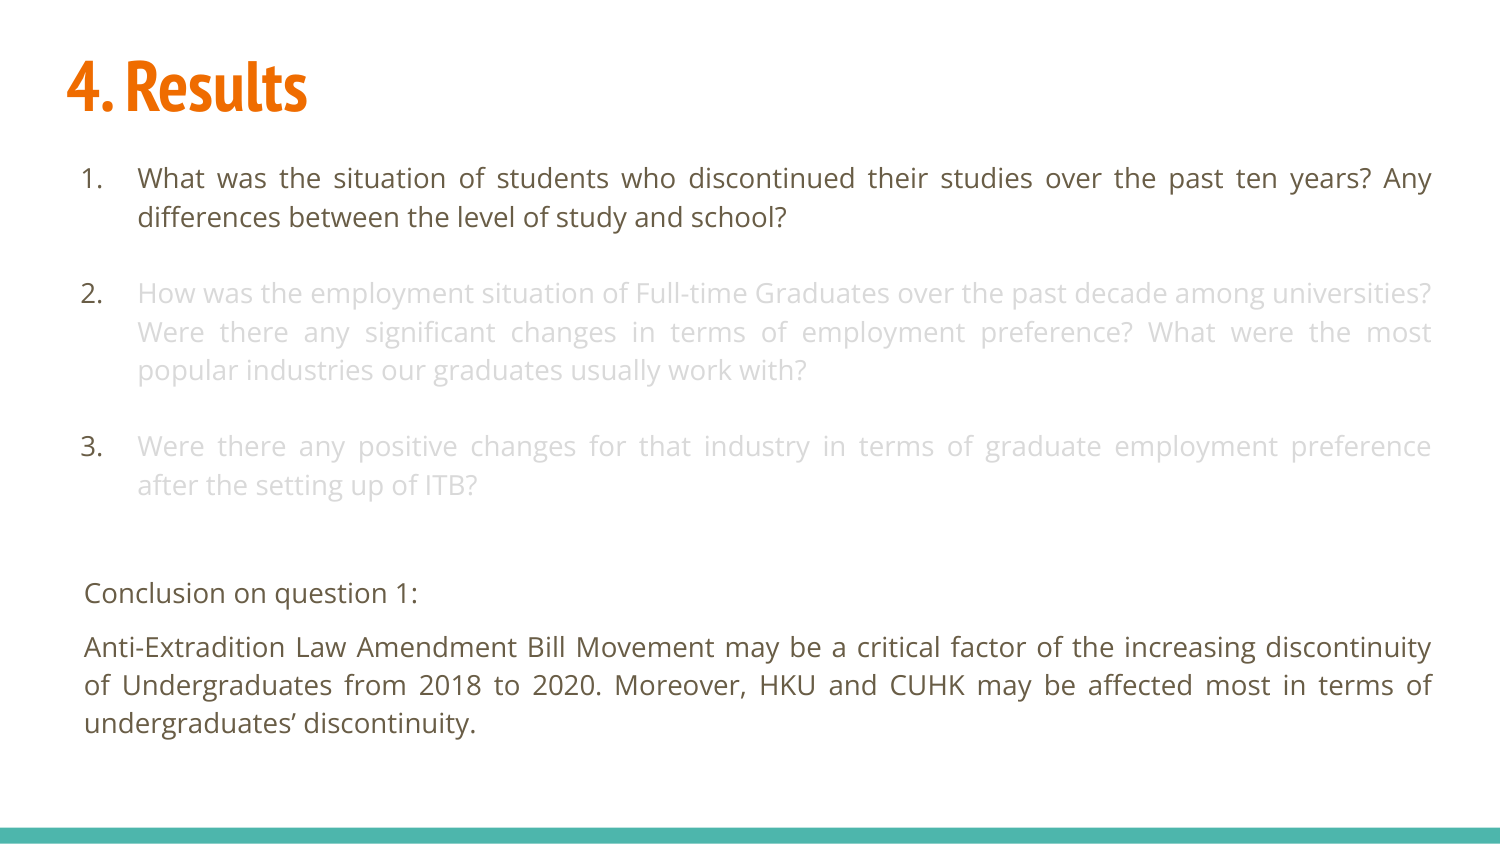

# 4. Results
What was the situation of students who discontinued their studies over the past ten years? Any differences between the level of study and school?

How was the employment situation of Full-time Graduates over the past decade among universities? Were there any significant changes in terms of employment preference? What were the most popular industries our graduates usually work with?

Were there any positive changes for that industry in terms of graduate employment preference after the setting up of ITB?

Conclusion on question 1:
Anti-Extradition Law Amendment Bill Movement may be a critical factor of the increasing discontinuity of Undergraduates from 2018 to 2020. Moreover, HKU and CUHK may be affected most in terms of undergraduates’ discontinuity.